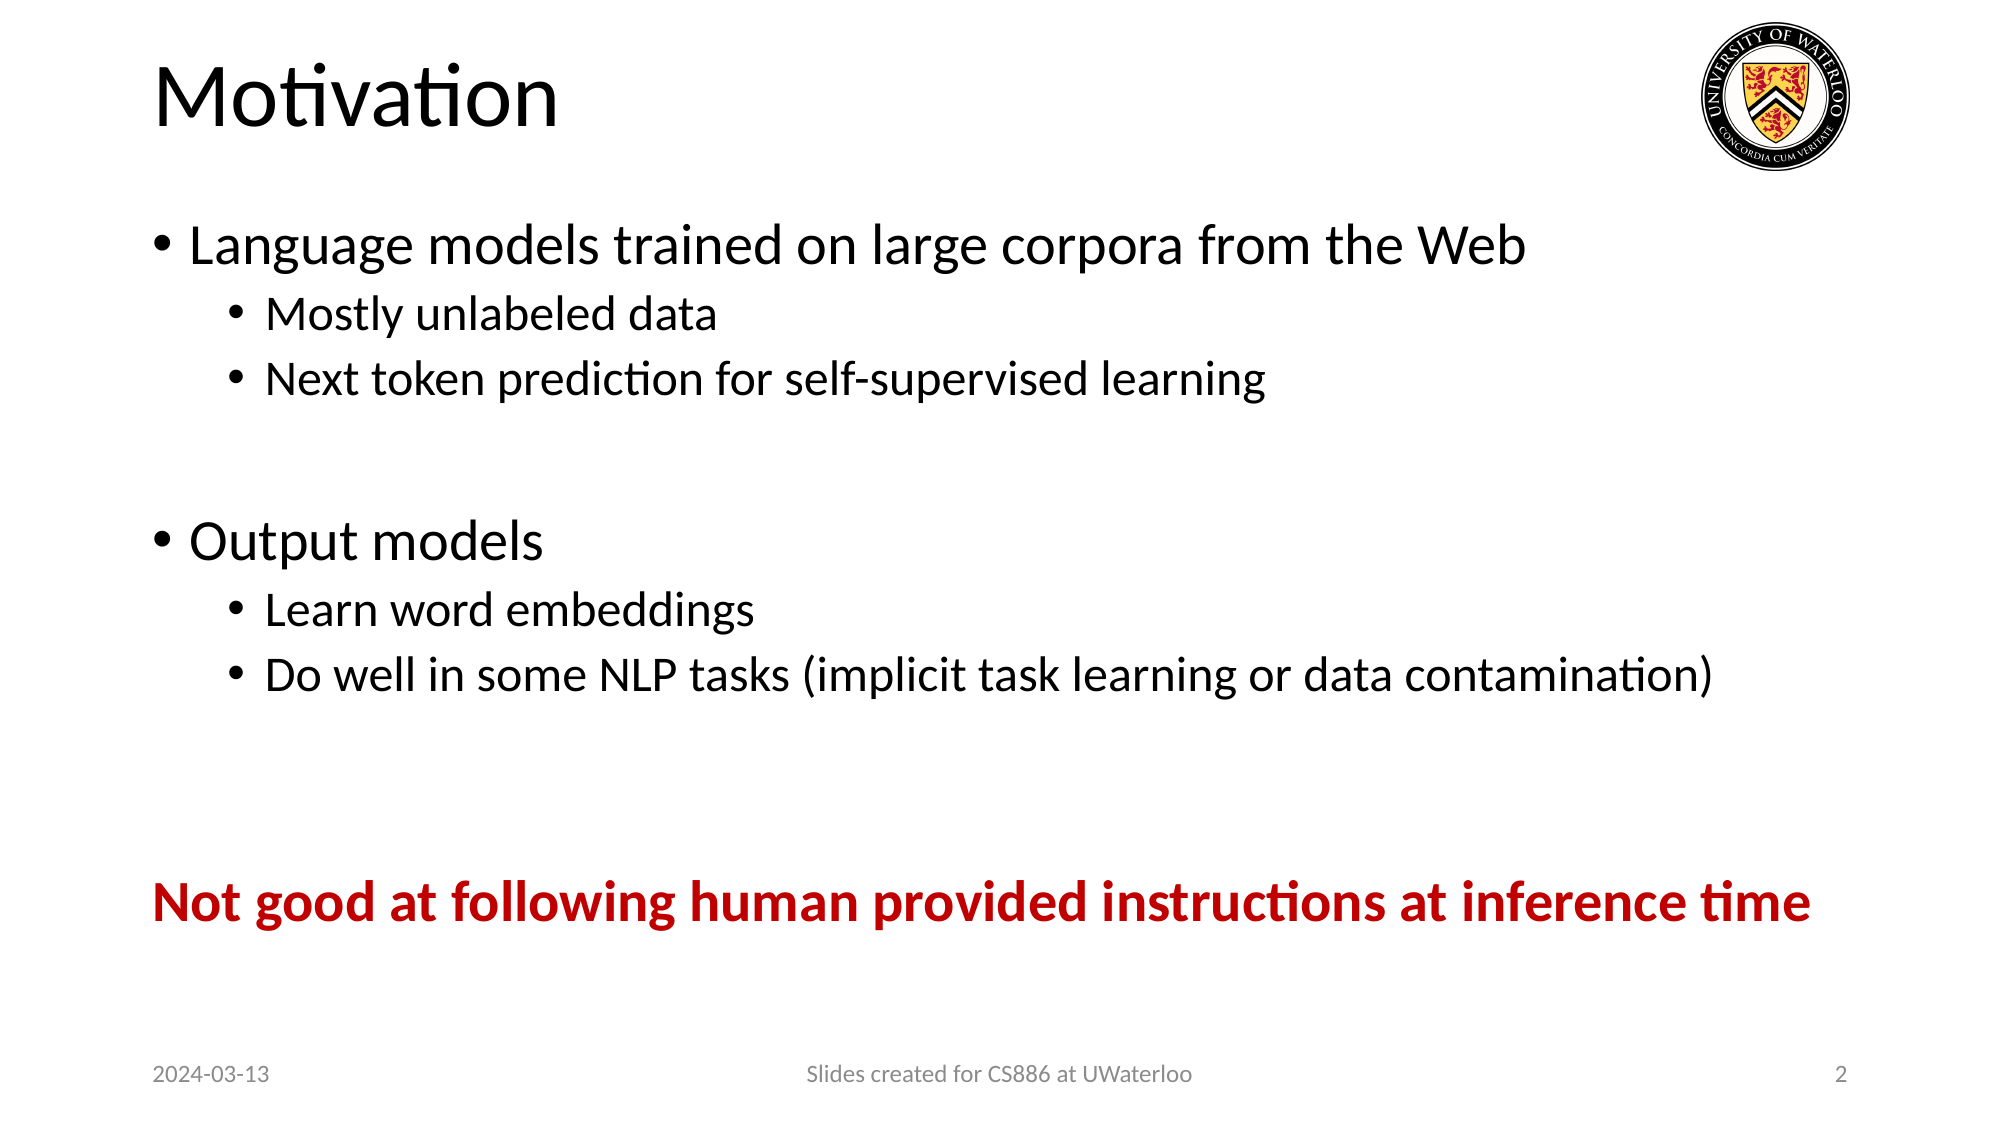

# Motivation
Language models trained on large corpora from the Web
Mostly unlabeled data
Next token prediction for self-supervised learning

Output models
Learn word embeddings
Do well in some NLP tasks (implicit task learning or data contamination)

Not good at following human provided instructions at inference time
2024-03-13
Slides created for CS886 at UWaterloo
2